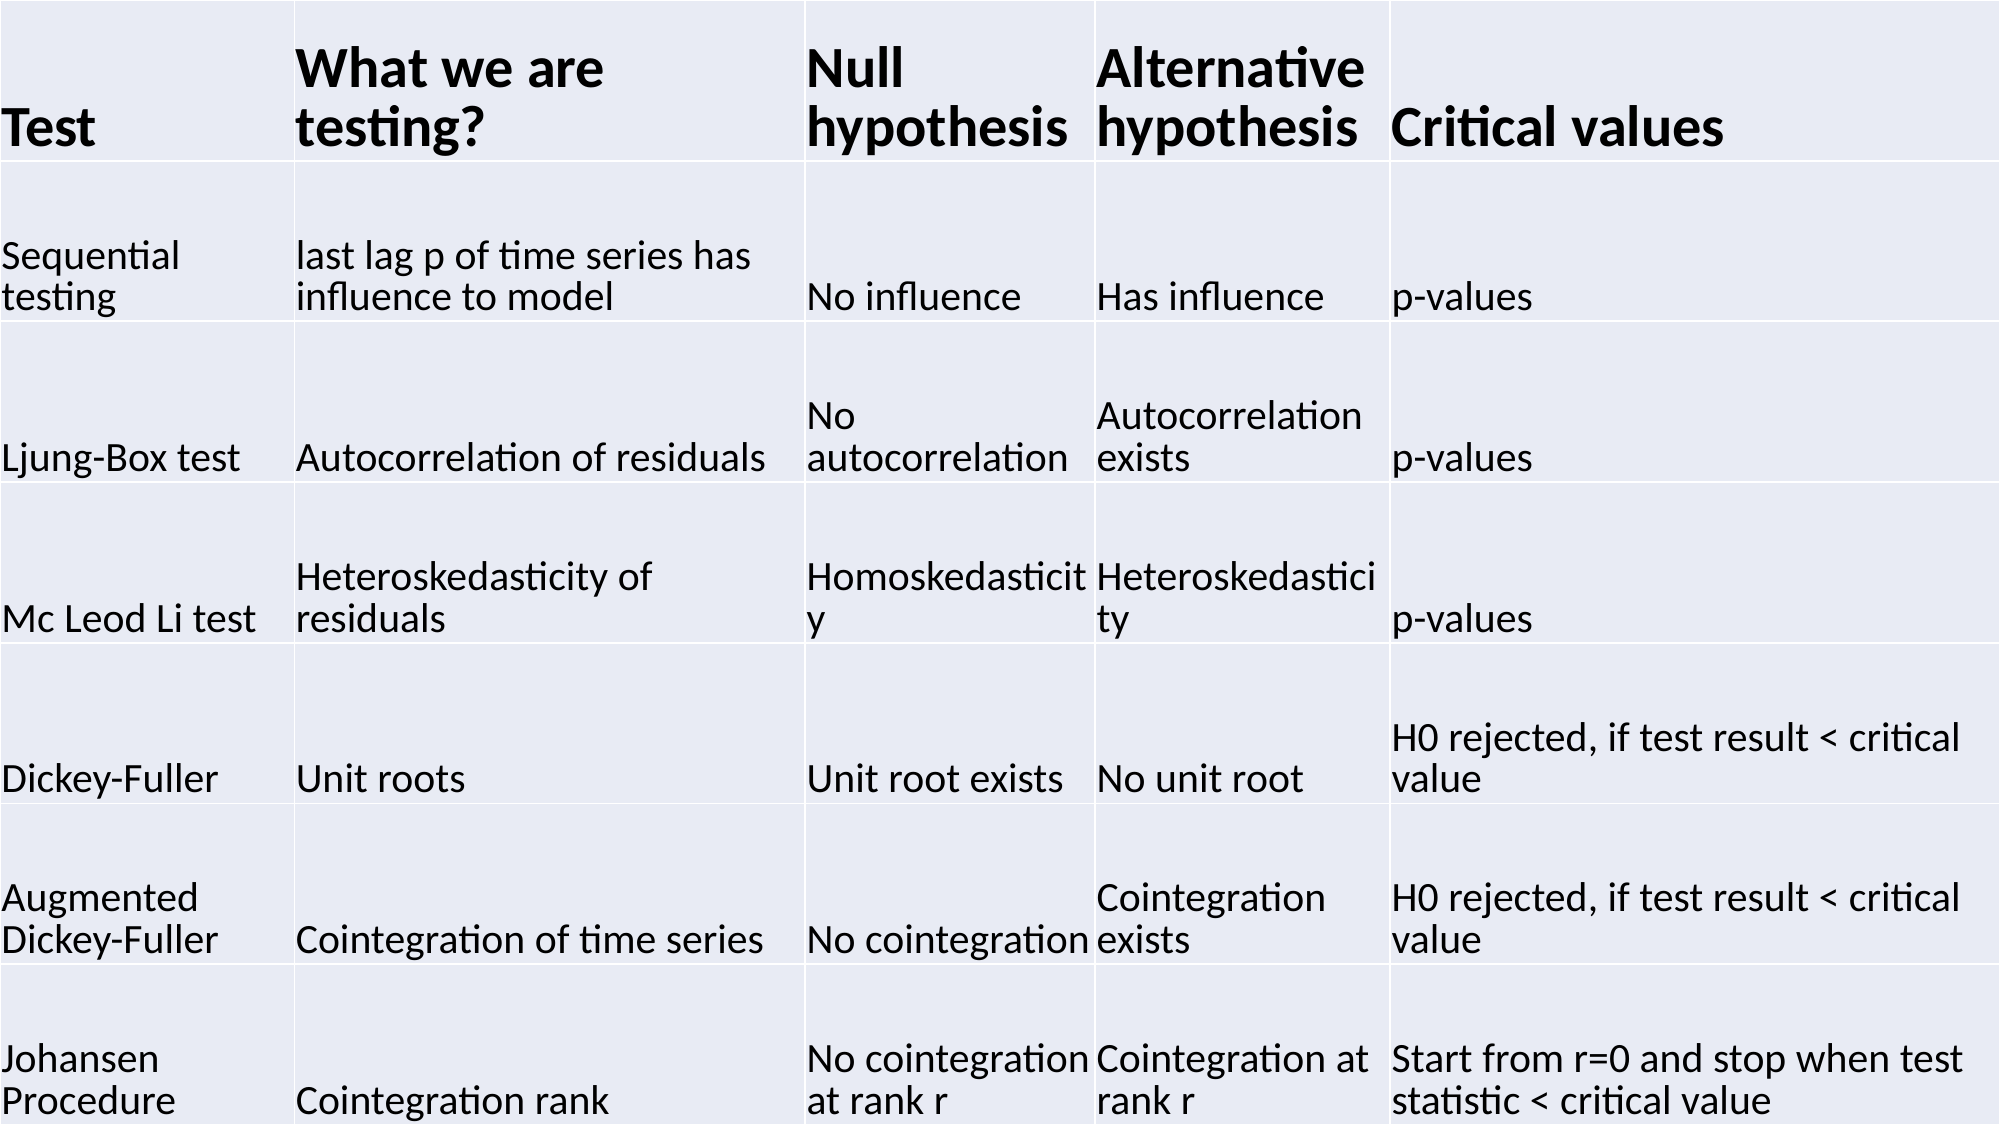

| Test | What we are testing? | Null hypothesis | Alternative hypothesis | Critical values |
| --- | --- | --- | --- | --- |
| Sequential testing | last lag p of time series has influence to model | No influence | Has influence | p-values |
| Ljung-Box test | Autocorrelation of residuals | No autocorrelation | Autocorrelation exists | p-values |
| Mc Leod Li test | Heteroskedasticity of residuals | Homoskedasticity | Heteroskedasticity | p-values |
| Dickey-Fuller | Unit roots | Unit root exists | No unit root | H0 rejected, if test result < critical value |
| Augmented Dickey-Fuller | Cointegration of time series | No cointegration | Cointegration exists | H0 rejected, if test result < critical value |
| Johansen Procedure | Cointegration rank | No cointegration at rank r | Cointegration at rank r | Start from r=0 and stop when test statistic < critical value |
#